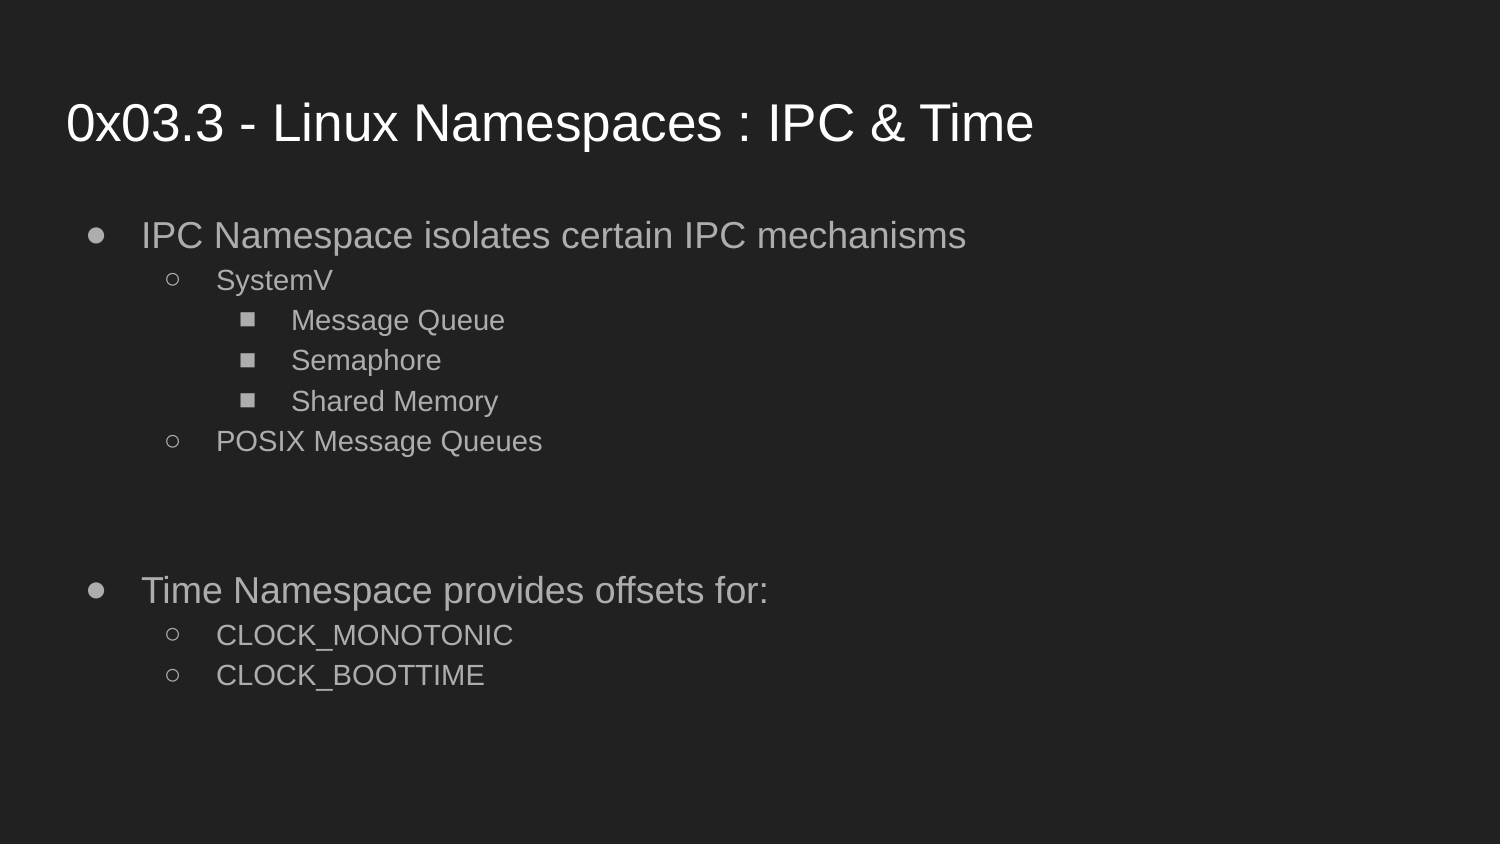

# 0x03.3 - Linux Namespaces : IPC & Time
IPC Namespace isolates certain IPC mechanisms
SystemV
Message Queue
Semaphore
Shared Memory
POSIX Message Queues

Time Namespace provides offsets for:
CLOCK_MONOTONIC
CLOCK_BOOTTIME